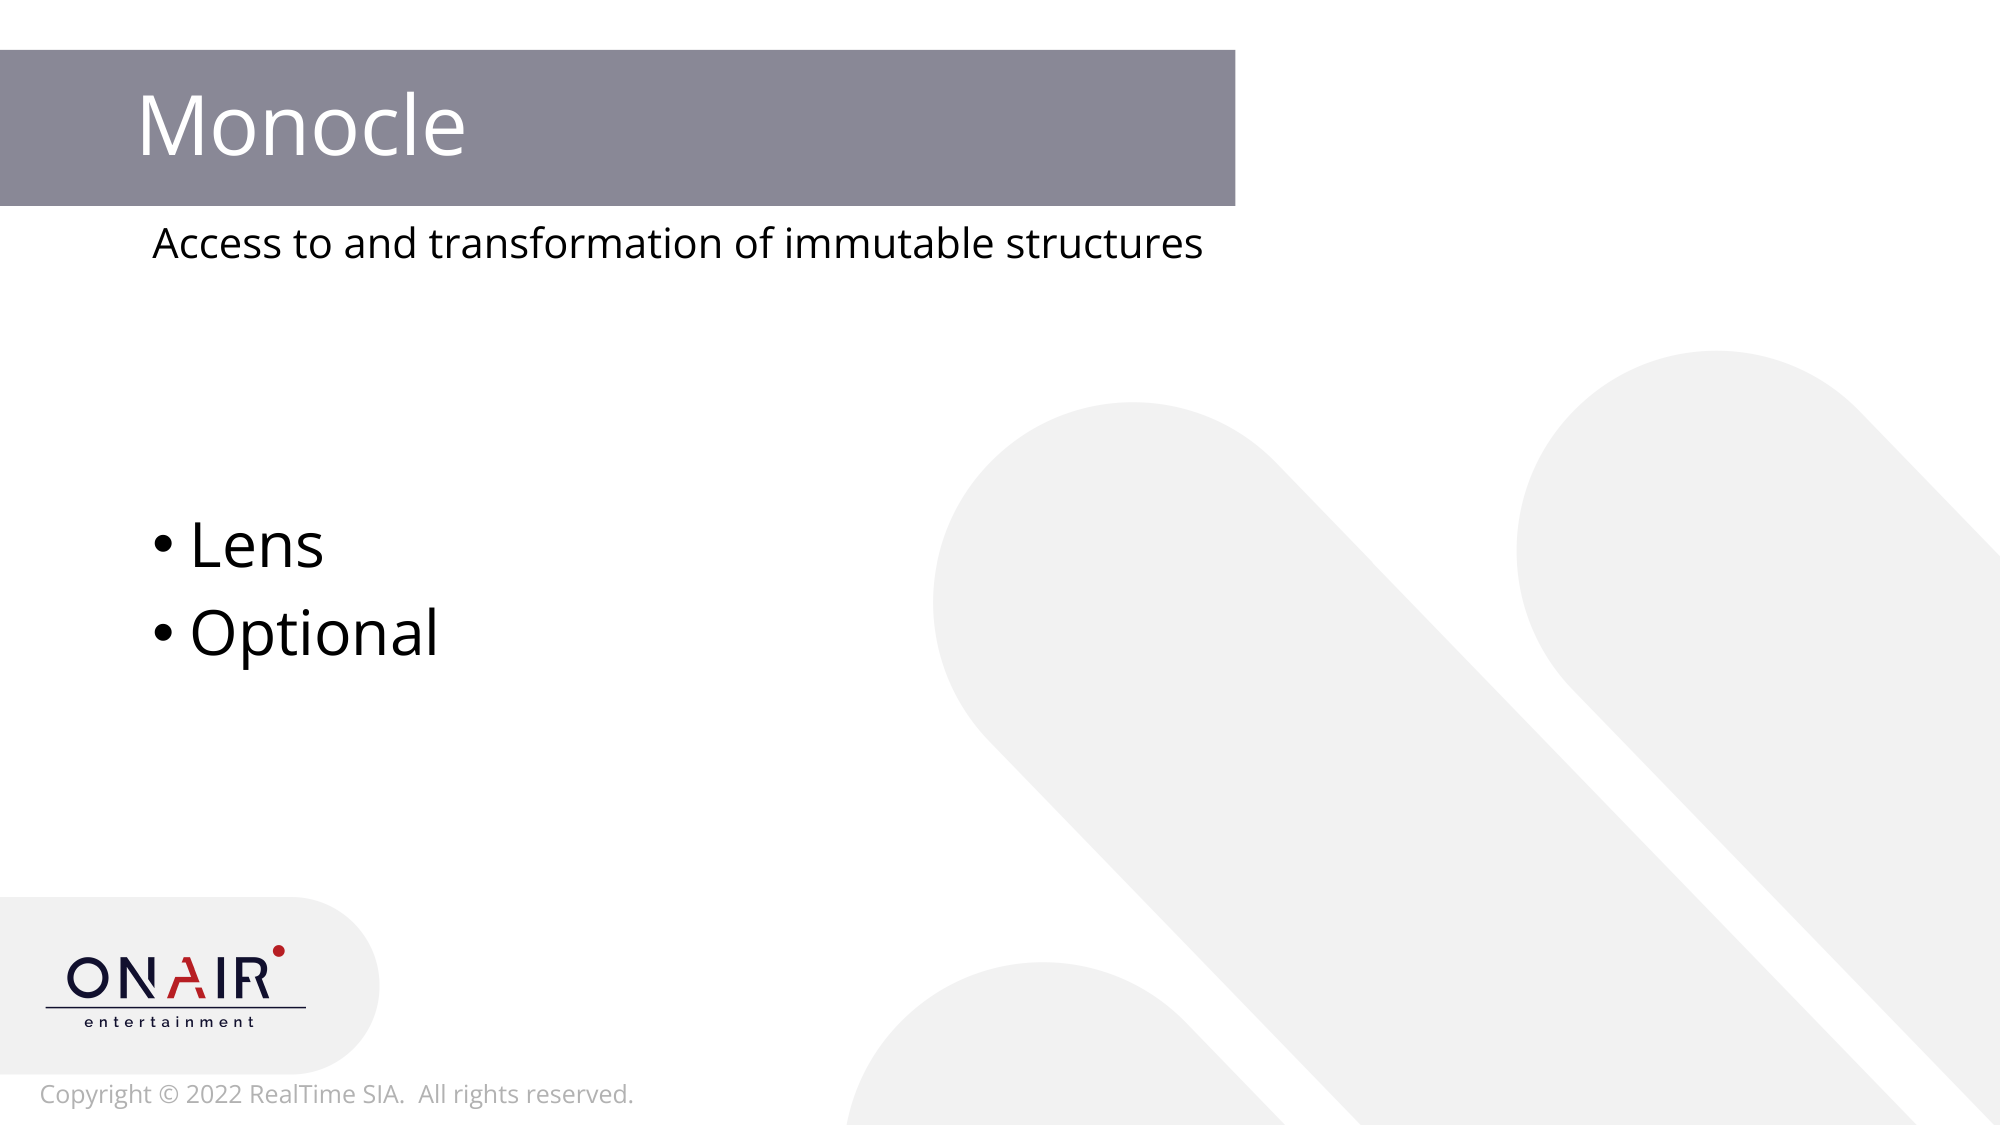

# Monocle
Access to and transformation of immutable structures
Lens
Optional

10
Copyright © 2022 RealTime SIA.  All rights reserved.